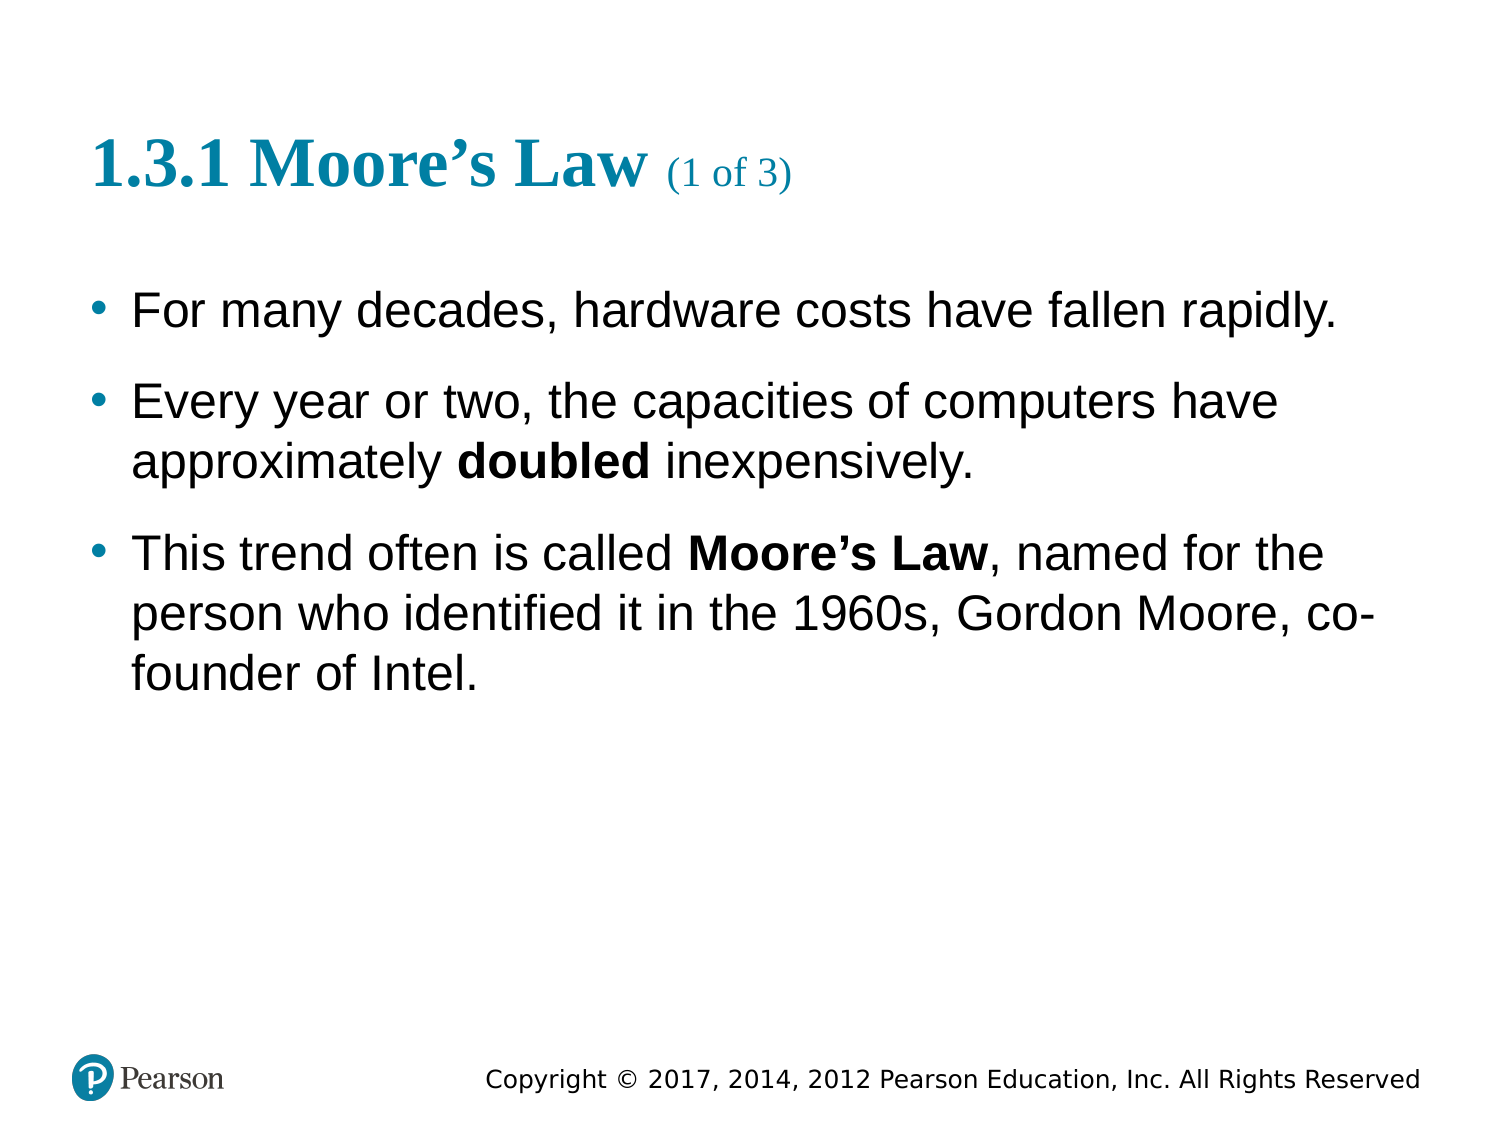

# 1.3.1 Moore’s Law (1 of 3)
For many decades, hardware costs have fallen rapidly.
Every year or two, the capacities of computers have approximately doubled inexpensively.
This trend often is called Moore’s Law, named for the person who identified it in the 1960s, Gordon Moore, co-founder of Intel.